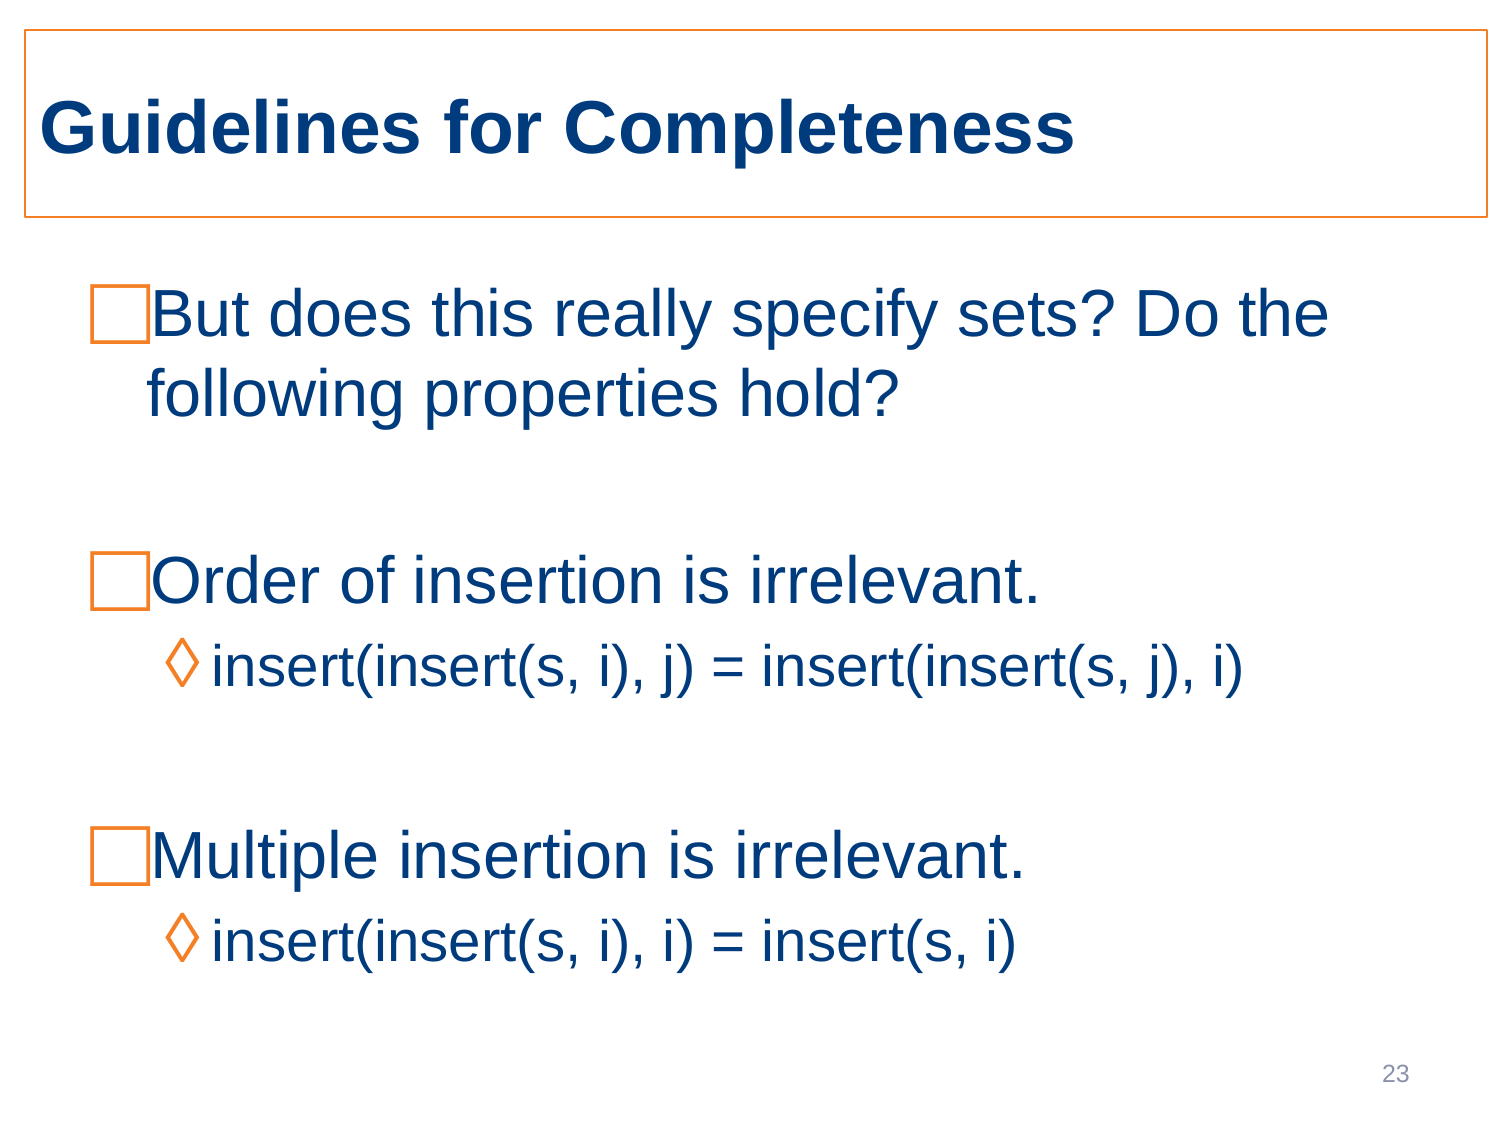

# Guidelines for Completeness
But does this really specify sets? Do the following properties hold?

Order of insertion is irrelevant.
insert(insert(s, i), j) = insert(insert(s, j), i)

Multiple insertion is irrelevant.
insert(insert(s, i), i) = insert(s, i)
23